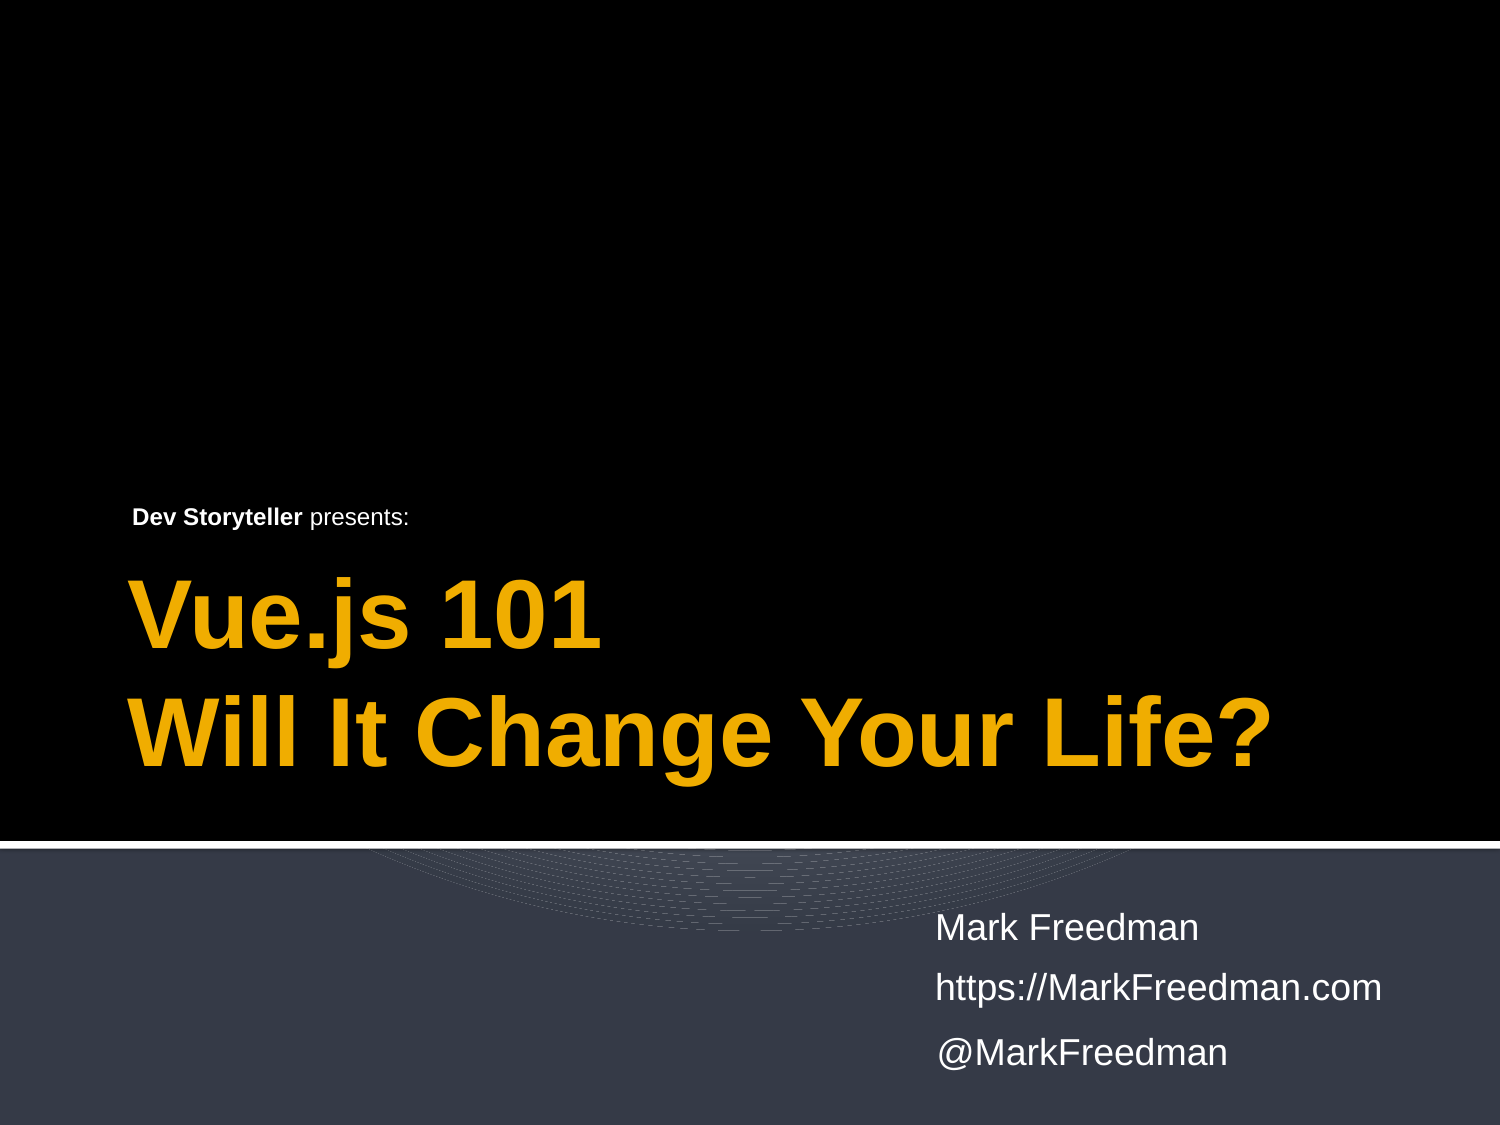

Dev Storyteller presents:
# Vue.js 101 Will It Change Your Life?
Mark Freedman
https://MarkFreedman.com
@MarkFreedman